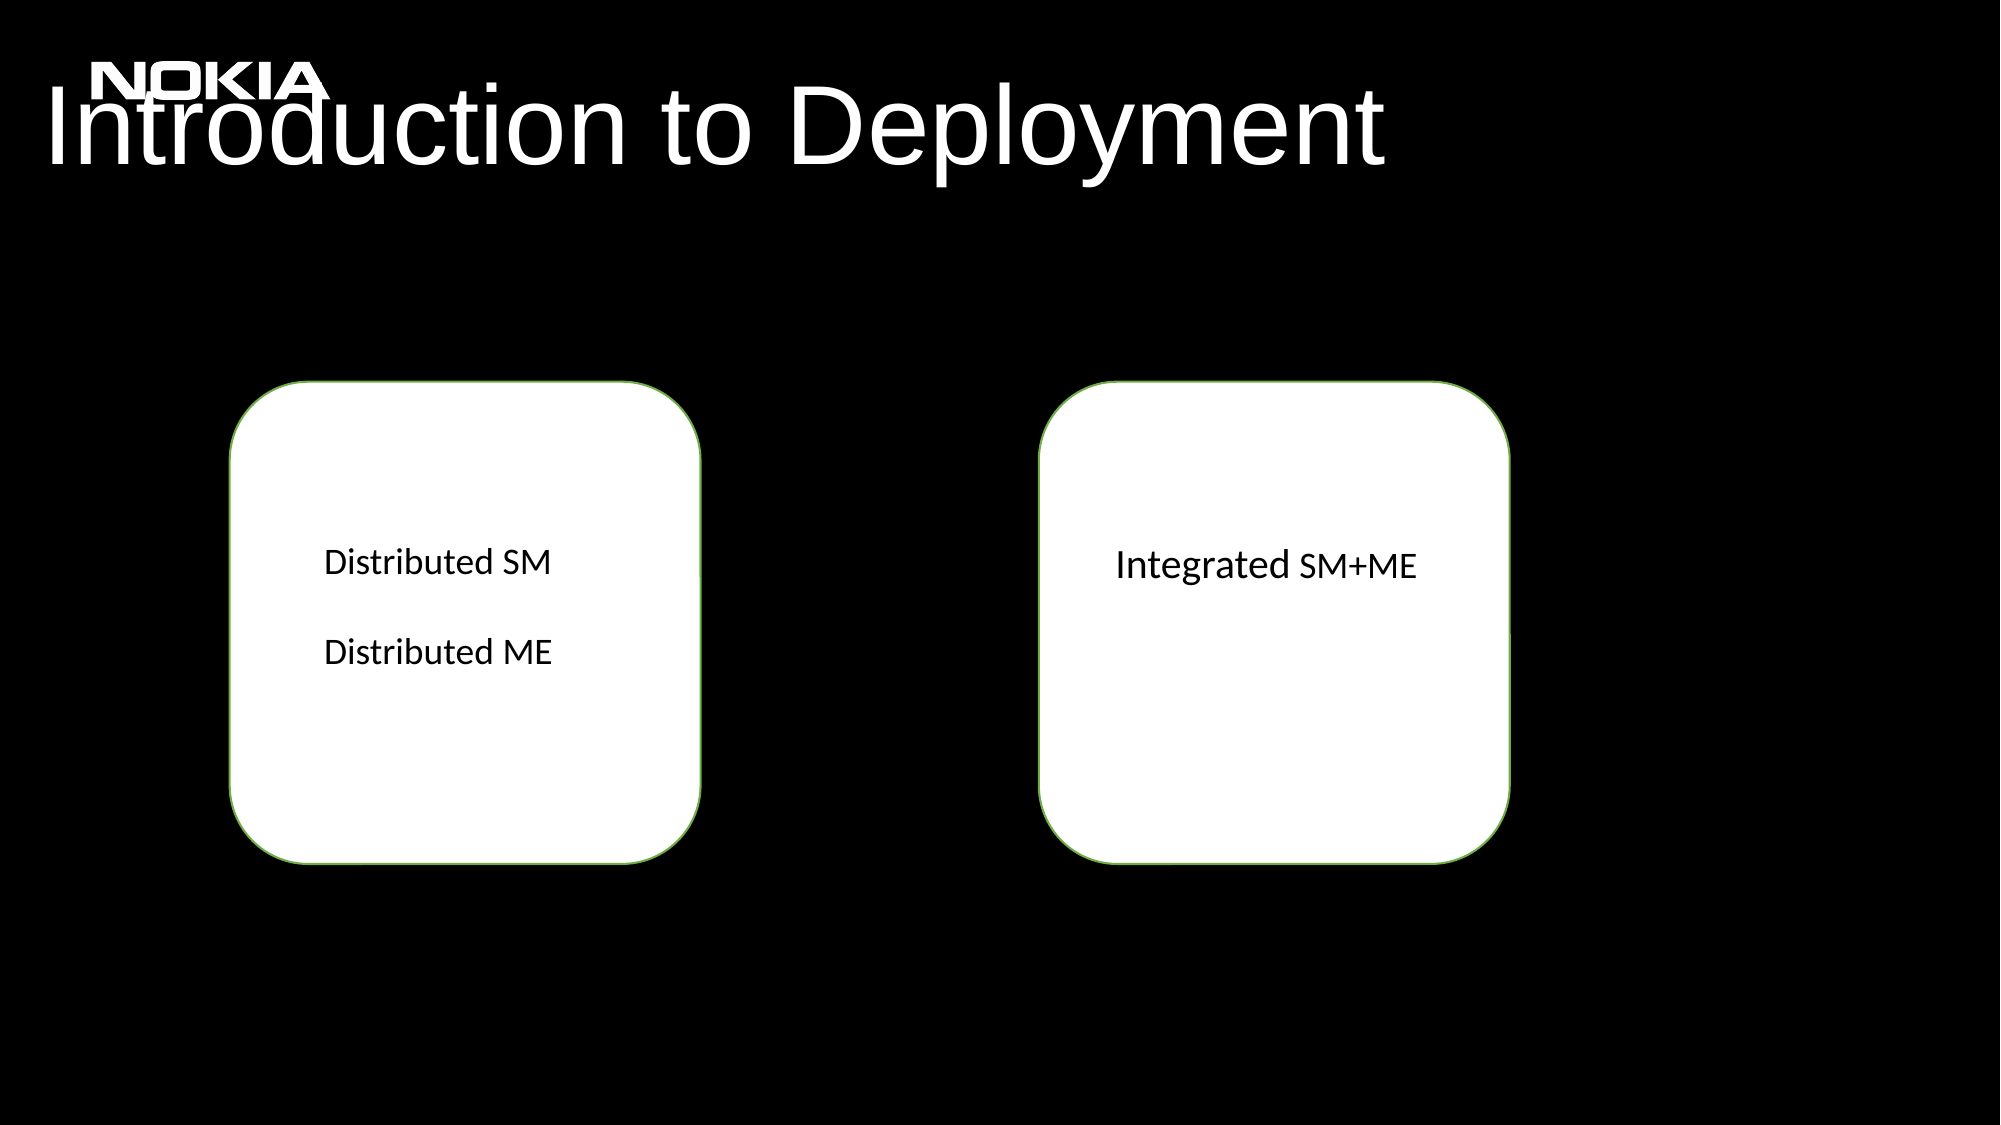

Introduction to Deployment

Distributed SM

Distributed ME
Integrated SM+ME